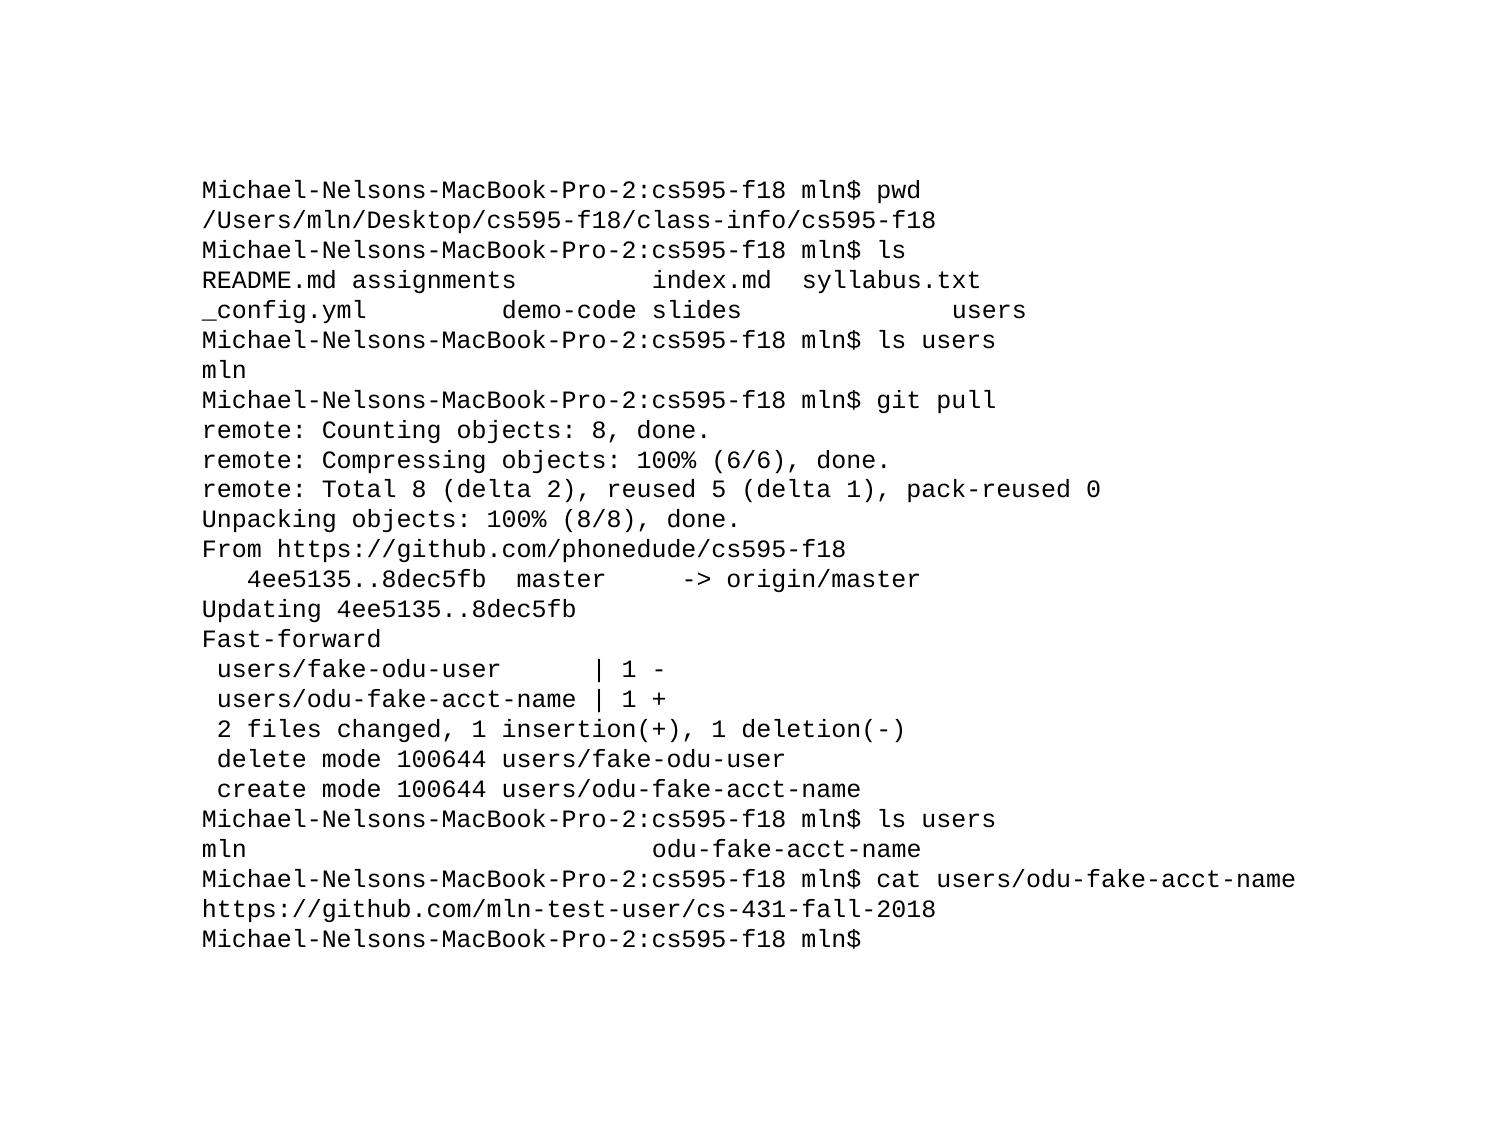

Michael-Nelsons-MacBook-Pro-2:cs595-f18 mln$ pwd
/Users/mln/Desktop/cs595-f18/class-info/cs595-f18
Michael-Nelsons-MacBook-Pro-2:cs595-f18 mln$ ls
README.md	assignments	index.md	syllabus.txt
_config.yml	demo-code	slides		users
Michael-Nelsons-MacBook-Pro-2:cs595-f18 mln$ ls users
mln
Michael-Nelsons-MacBook-Pro-2:cs595-f18 mln$ git pull
remote: Counting objects: 8, done.
remote: Compressing objects: 100% (6/6), done.
remote: Total 8 (delta 2), reused 5 (delta 1), pack-reused 0
Unpacking objects: 100% (8/8), done.
From https://github.com/phonedude/cs595-f18
   4ee5135..8dec5fb  master     -> origin/master
Updating 4ee5135..8dec5fb
Fast-forward
 users/fake-odu-user      | 1 -
 users/odu-fake-acct-name | 1 +
 2 files changed, 1 insertion(+), 1 deletion(-)
 delete mode 100644 users/fake-odu-user
 create mode 100644 users/odu-fake-acct-name
Michael-Nelsons-MacBook-Pro-2:cs595-f18 mln$ ls users
mln			odu-fake-acct-name
Michael-Nelsons-MacBook-Pro-2:cs595-f18 mln$ cat users/odu-fake-acct-name
https://github.com/mln-test-user/cs-431-fall-2018
Michael-Nelsons-MacBook-Pro-2:cs595-f18 mln$